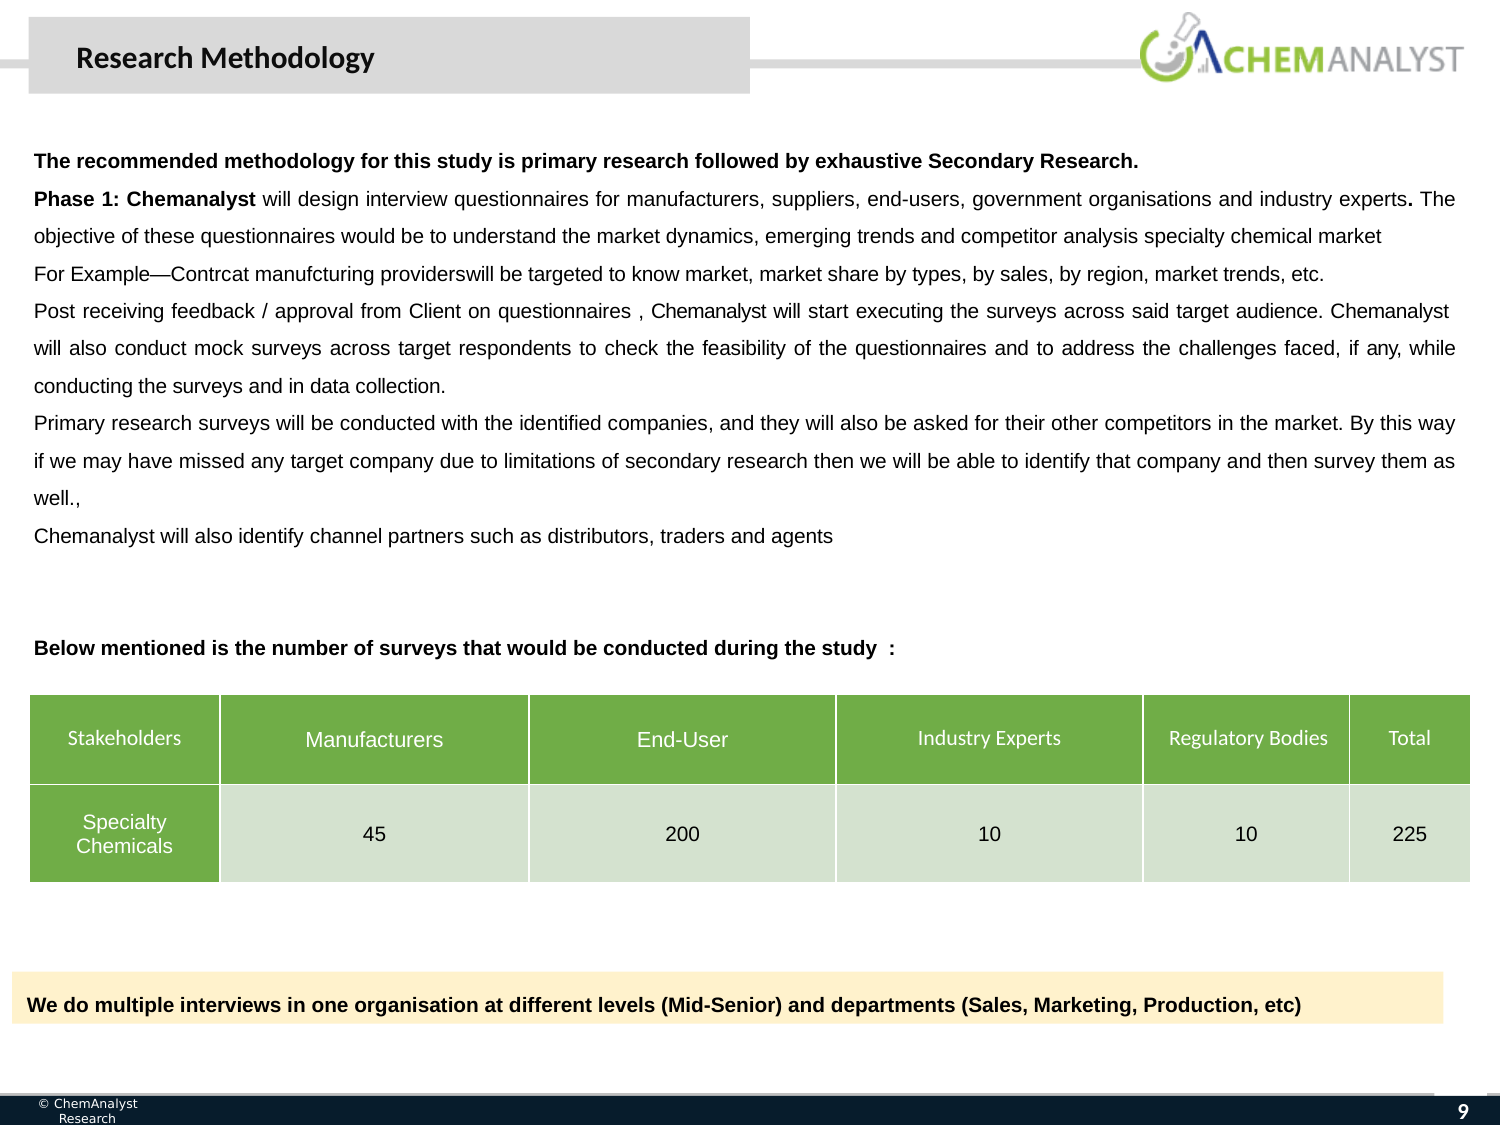

Research Methodology
The recommended methodology for this study is primary research followed by exhaustive Secondary Research.
Phase 1: Chemanalyst will design interview questionnaires for manufacturers, suppliers, end-users, government organisations and industry experts. The objective of these questionnaires would be to understand the market dynamics, emerging trends and competitor analysis specialty chemical market
For Example—Contrcat manufcturing providerswill be targeted to know market, market share by types, by sales, by region, market trends, etc.
Post receiving feedback / approval from Client on questionnaires , Chemanalyst will start executing the surveys across said target audience. Chemanalyst  will also conduct mock surveys across target respondents to check the feasibility of the questionnaires and to address the challenges faced, if any, while conducting the surveys and in data collection.
Primary research surveys will be conducted with the identified companies, and they will also be asked for their other competitors in the market. By this way if we may have missed any target company due to limitations of secondary research then we will be able to identify that company and then survey them as well.,
Chemanalyst will also identify channel partners such as distributors, traders and agents

Below mentioned is the number of surveys that would be conducted during the study  :
| Stakeholders | Manufacturers | End-User | Industry Experts | Regulatory Bodies | Total |
| --- | --- | --- | --- | --- | --- |
| Specialty Chemicals | 45 | 200 | 10 | 10 | 225 |
We do multiple interviews in one organisation at different levels (Mid-Senior) and departments (Sales, Marketing, Production, etc)